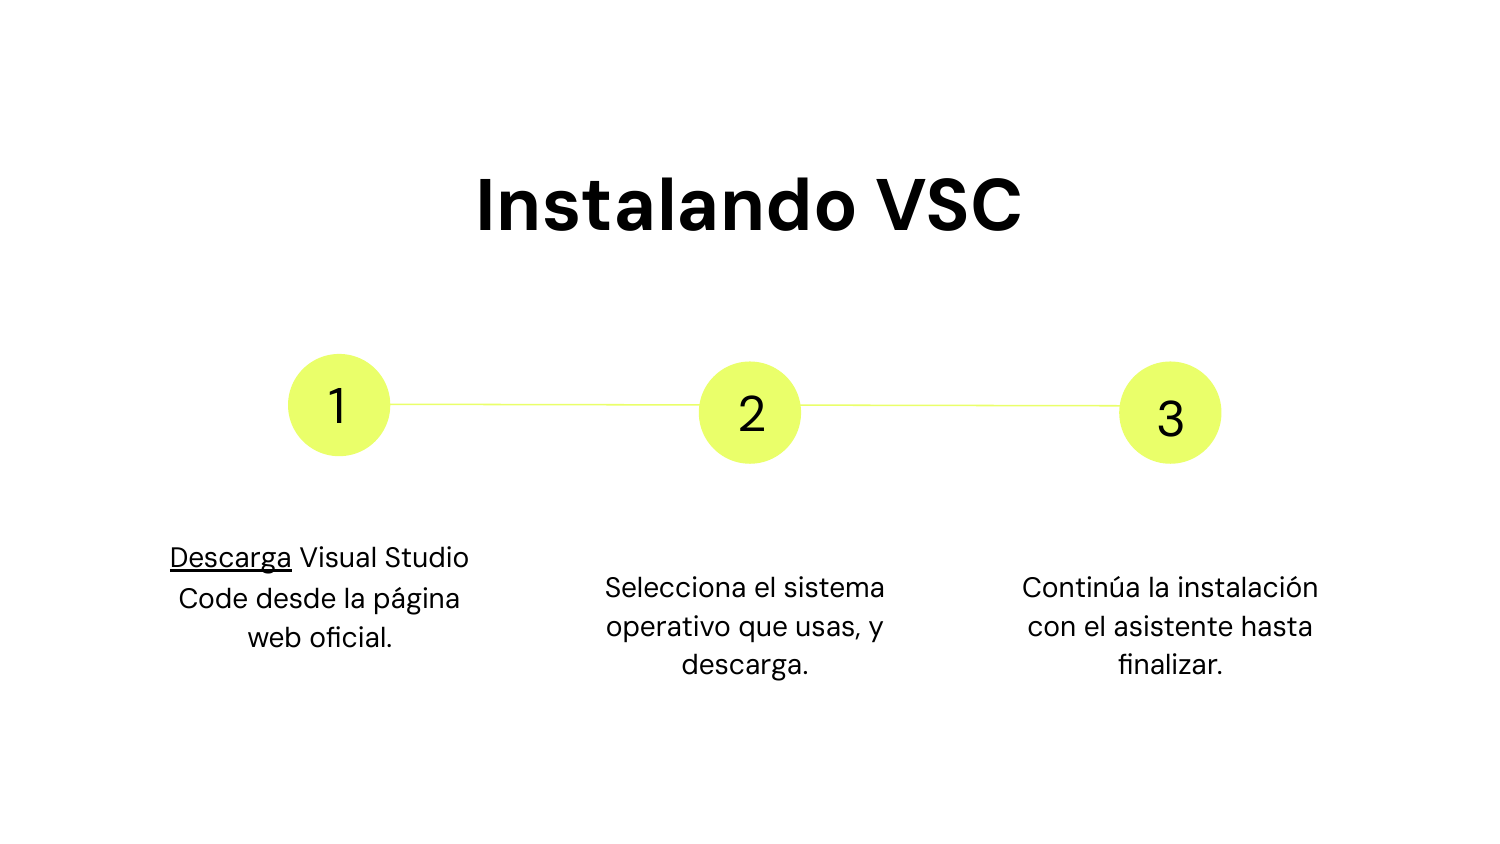

Instalando VSC

1

2
3
Descarga Visual Studio Code desde la página web oficial.
Continúa la instalación con el asistente hasta finalizar.

Selecciona el sistema operativo que usas, y descarga.